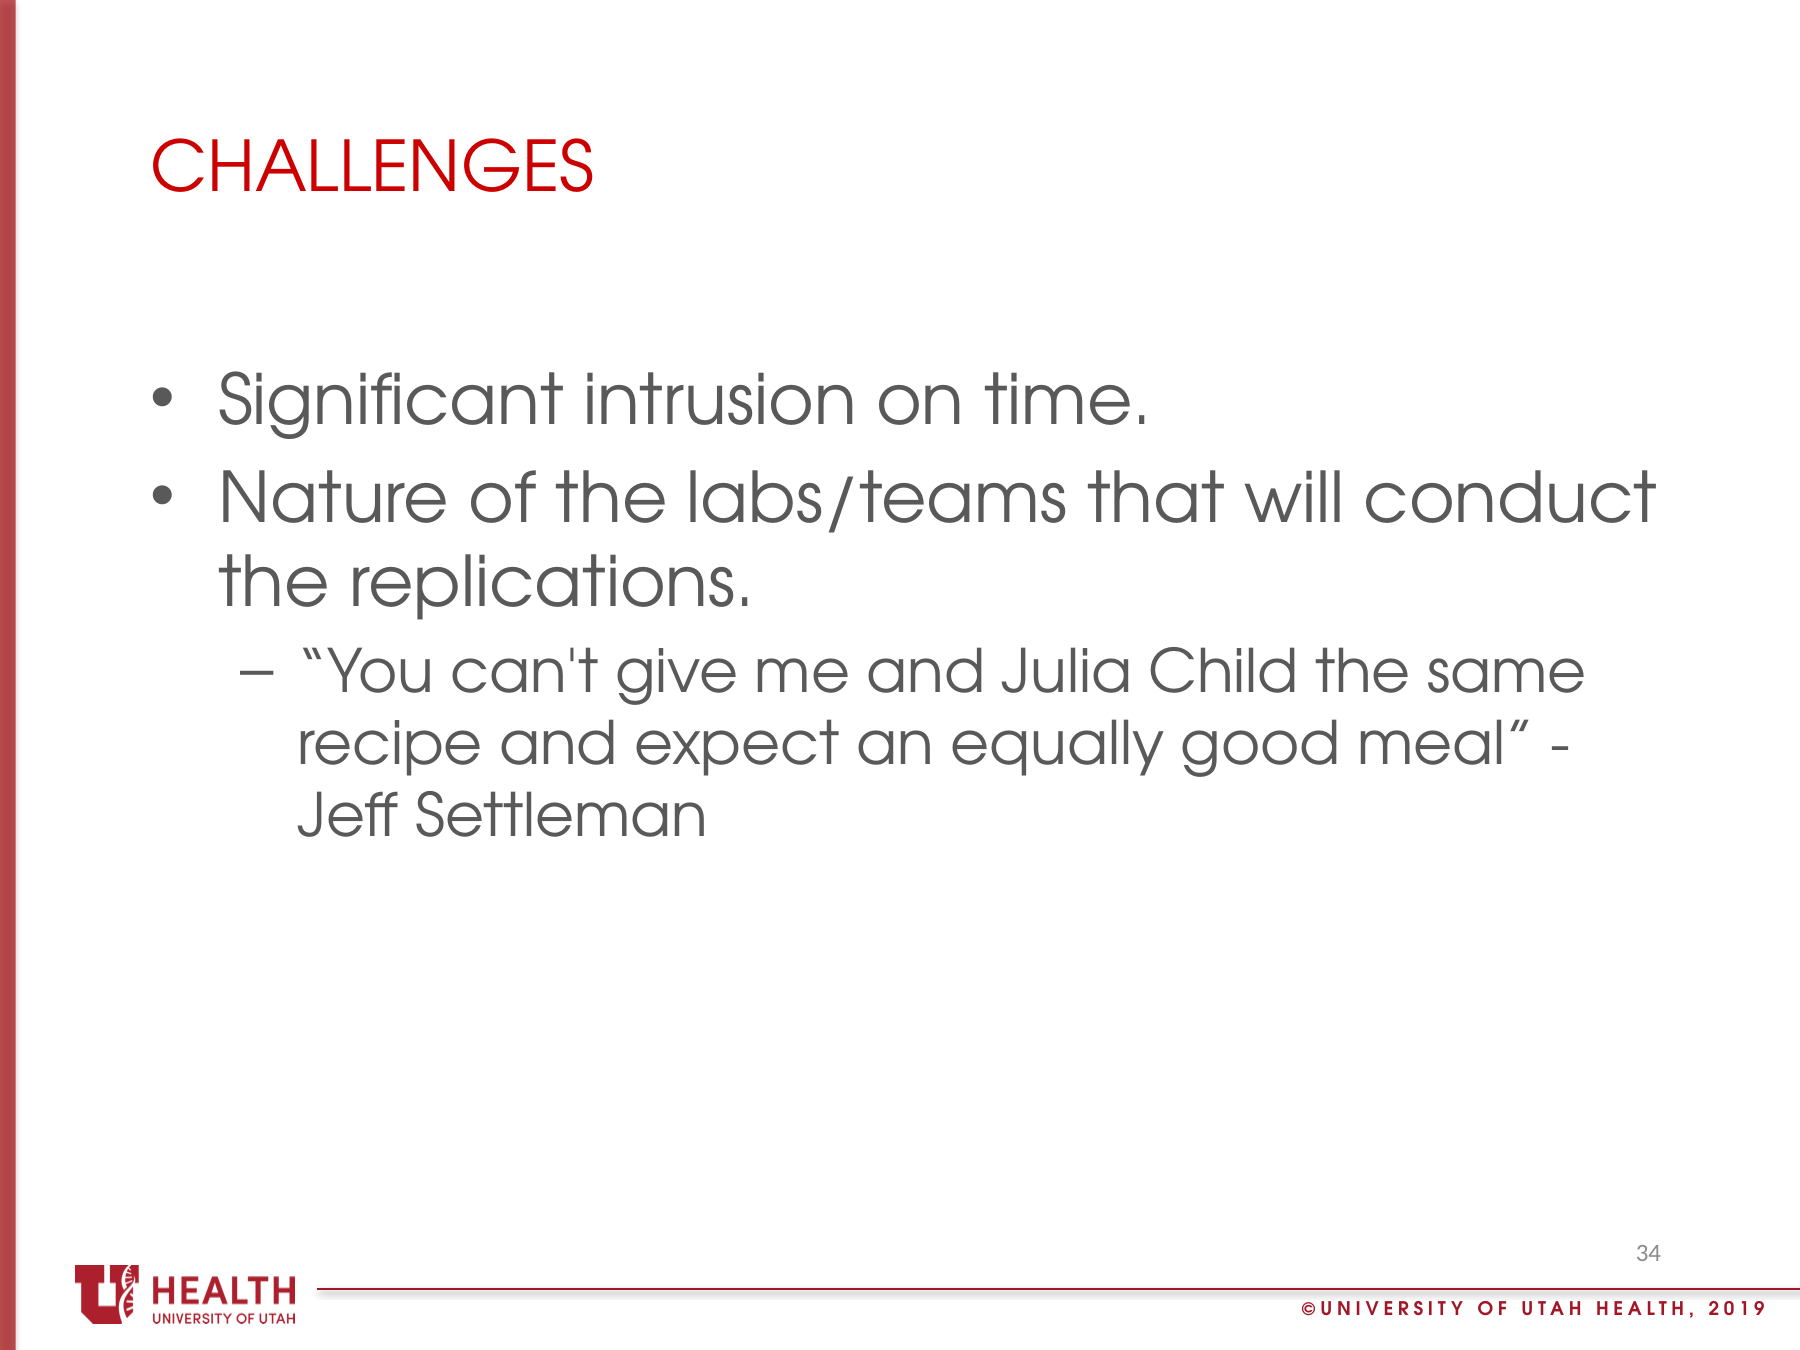

# Challenges
Significant intrusion on time.
Nature of the labs/teams that will conduct the replications.
“You can't give me and Julia Child the same recipe and expect an equally good meal” - Jeff Settleman

34